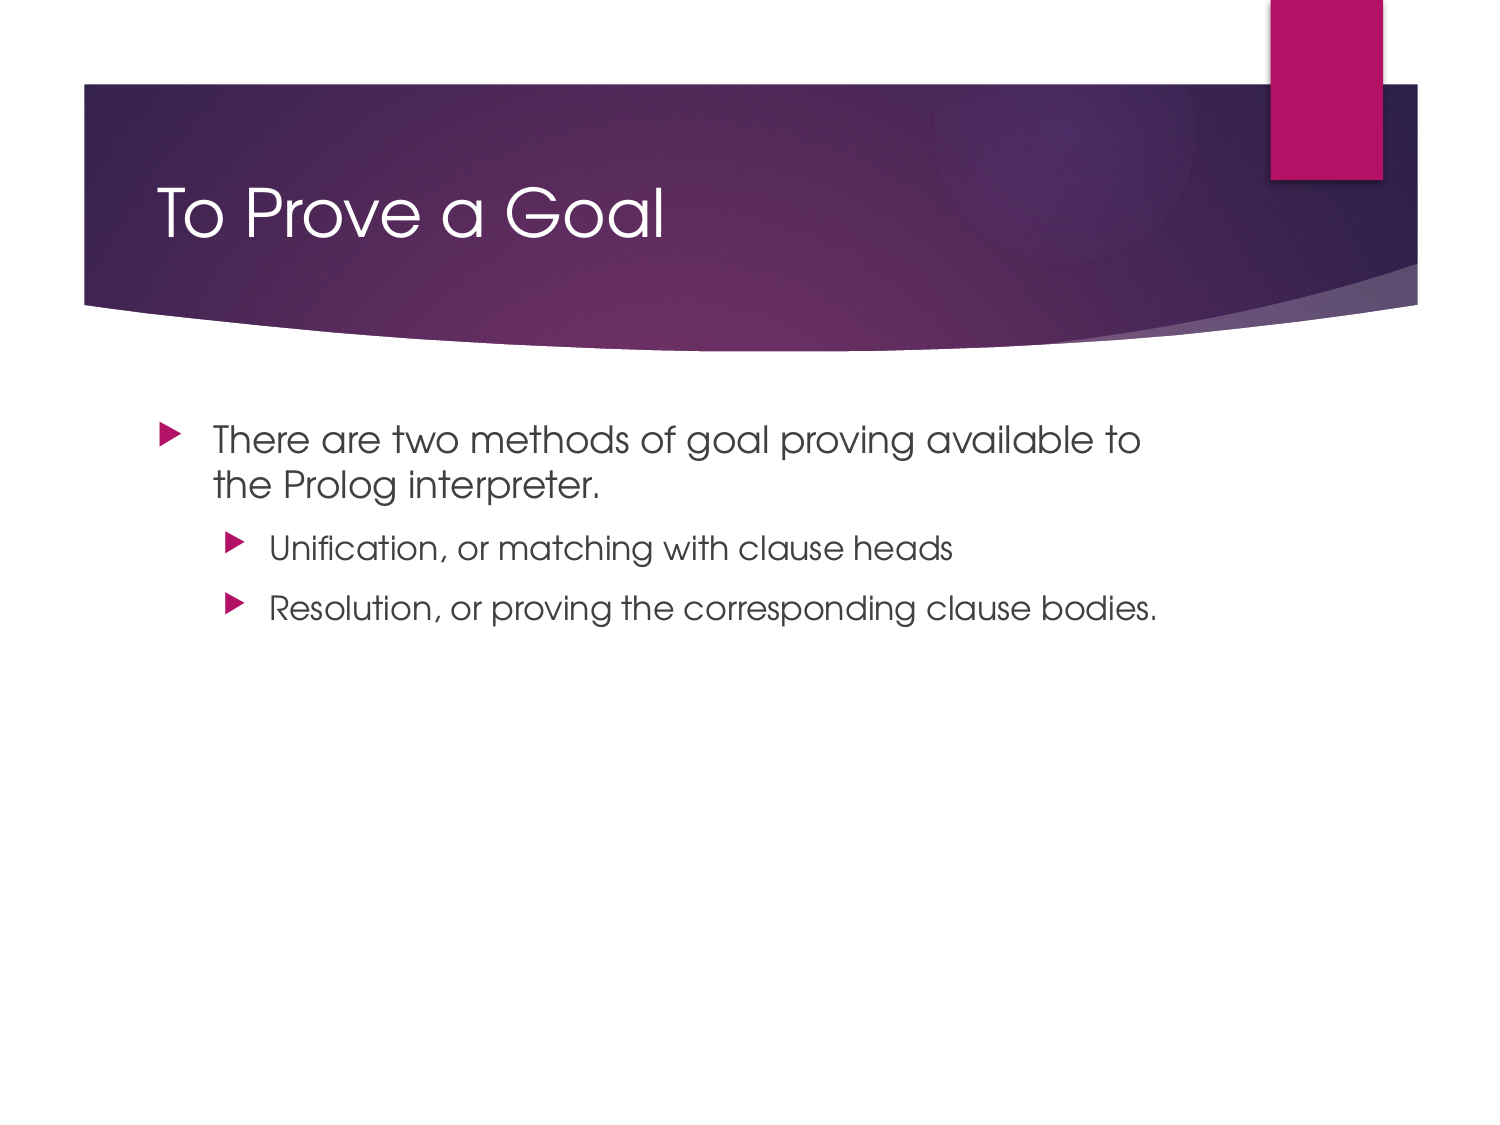

# To Prove a Goal
There are two methods of goal proving available to the Prolog interpreter.
Unification, or matching with clause heads
Resolution, or proving the corresponding clause bodies.